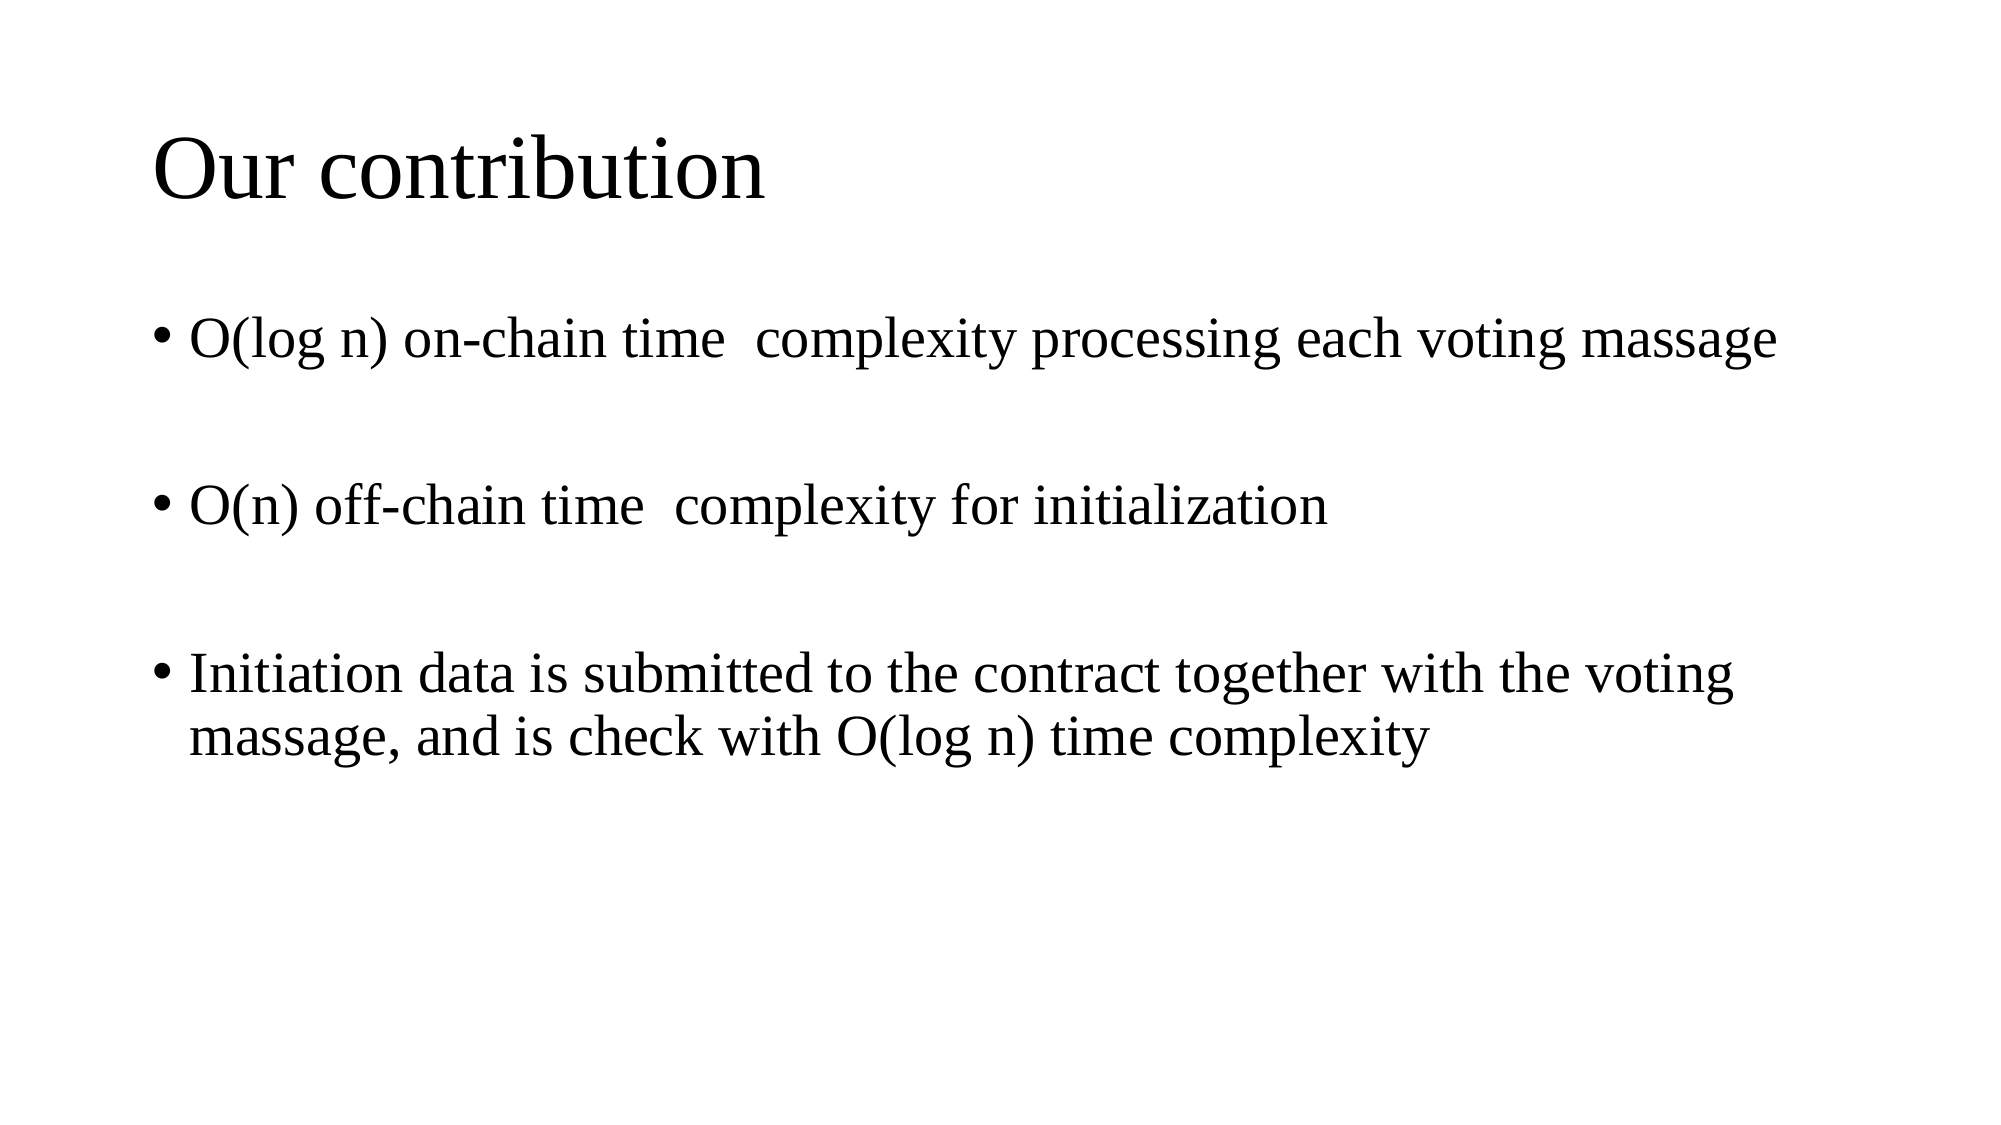

# Our contribution
O(log n) on-chain time  complexity processing each voting massage

O(n) off-chain time  complexity for initialization

Initiation data is submitted to the contract together with the voting massage, and is check with O(log n) time complexity